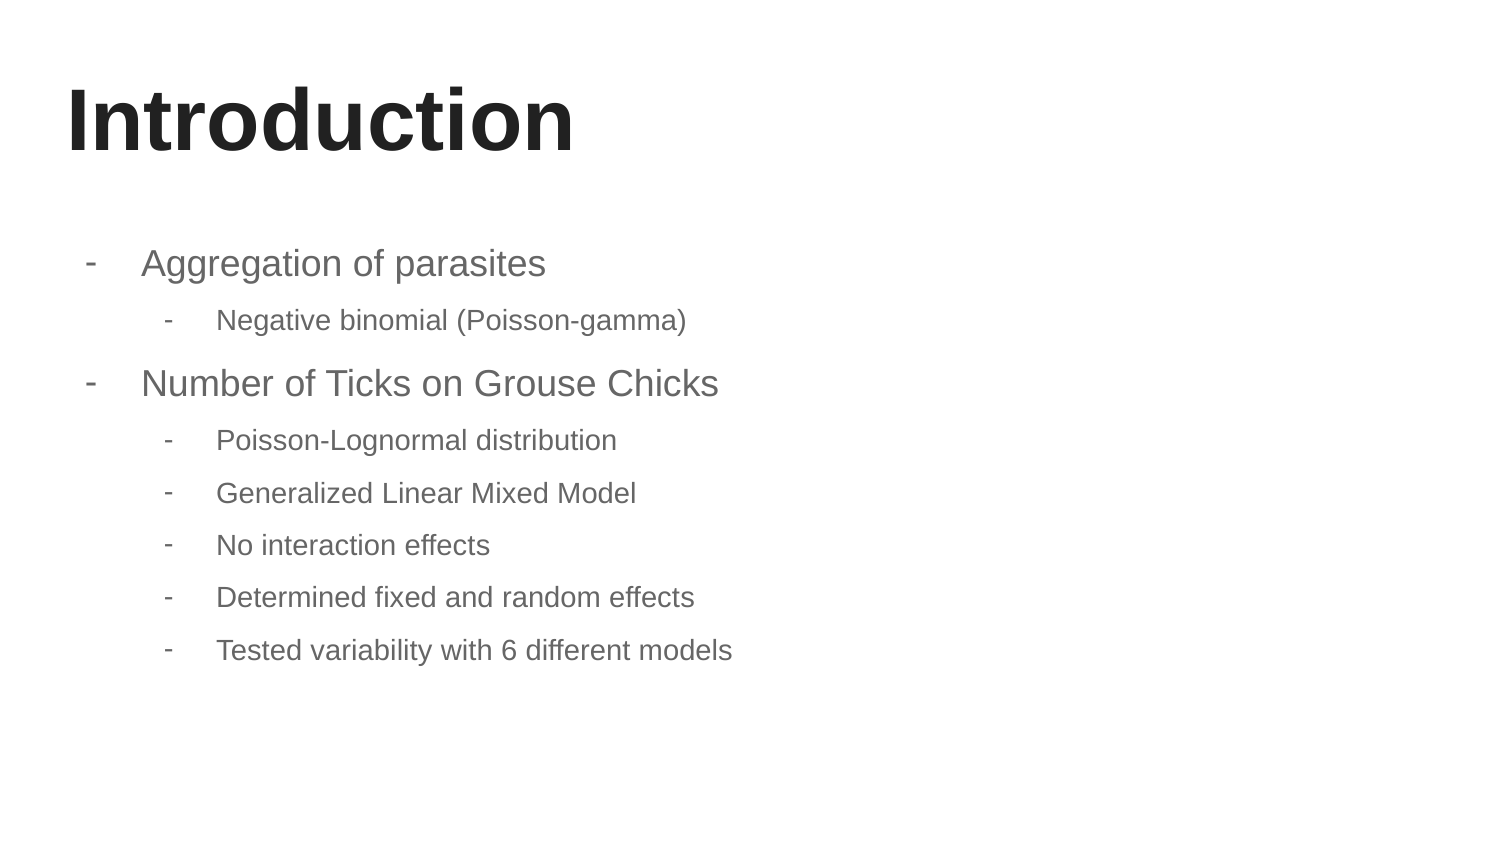

# Introduction
Aggregation of parasites
Negative binomial (Poisson-gamma)
Number of Ticks on Grouse Chicks
Poisson-Lognormal distribution
Generalized Linear Mixed Model
No interaction effects
Determined fixed and random effects
Tested variability with 6 different models